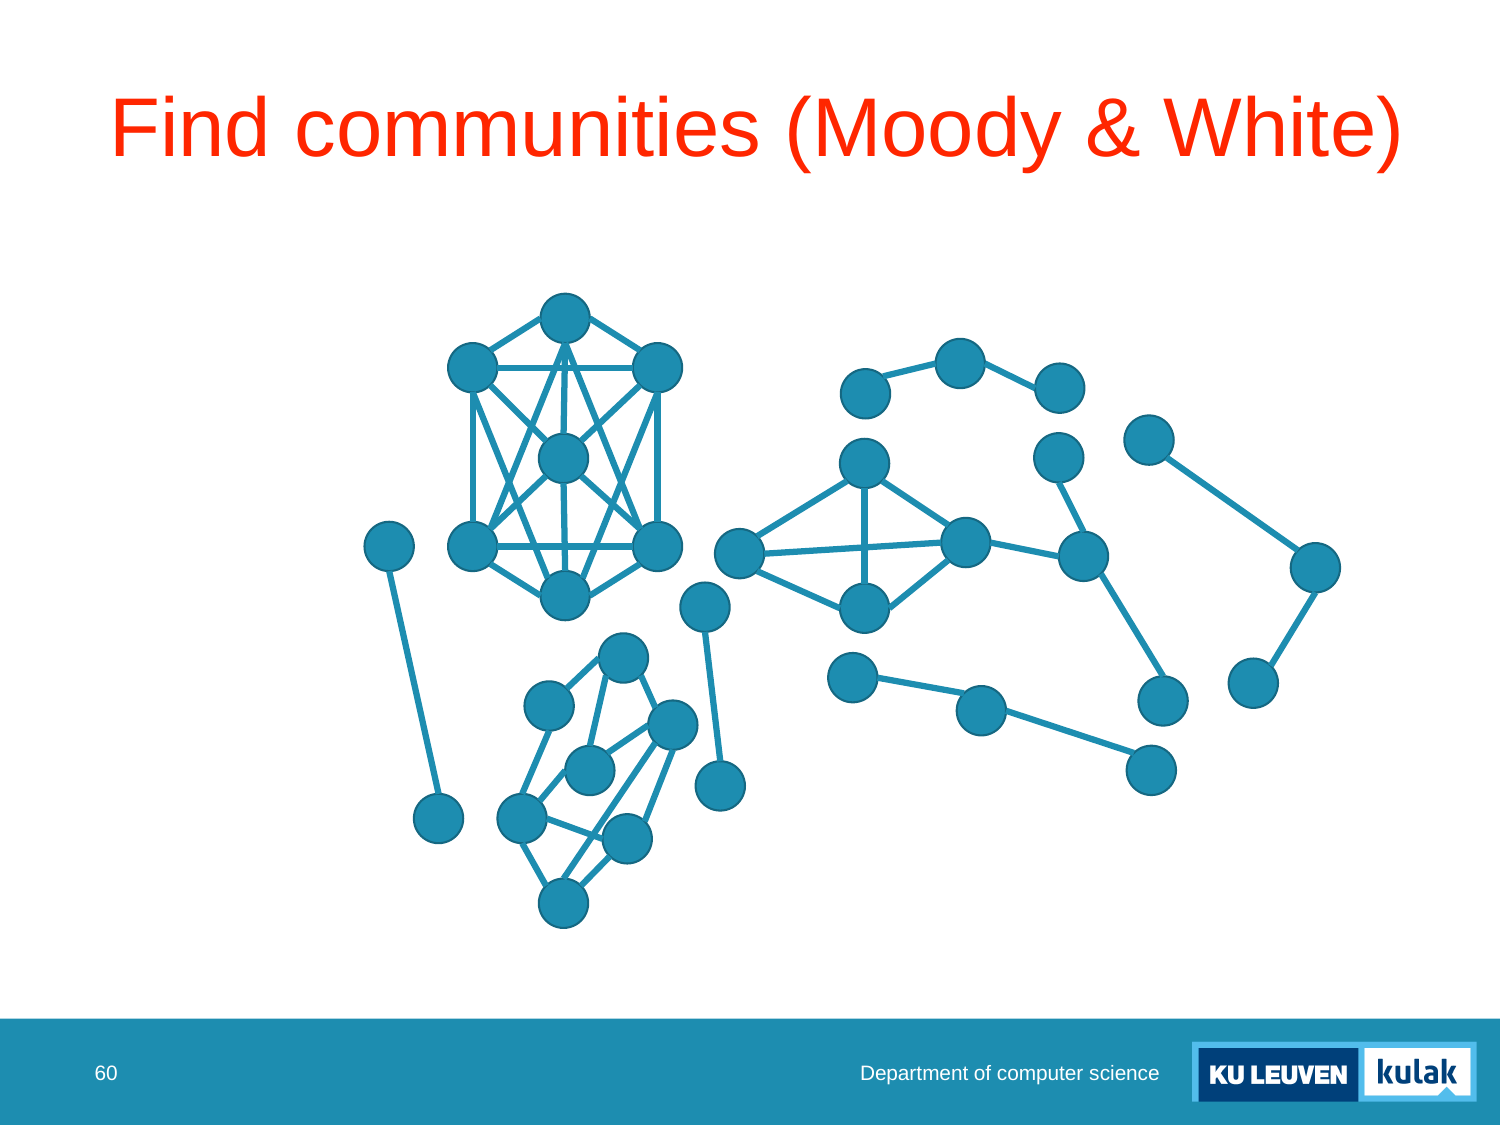

# Find communities (Moody & White)

Department of computer science
60